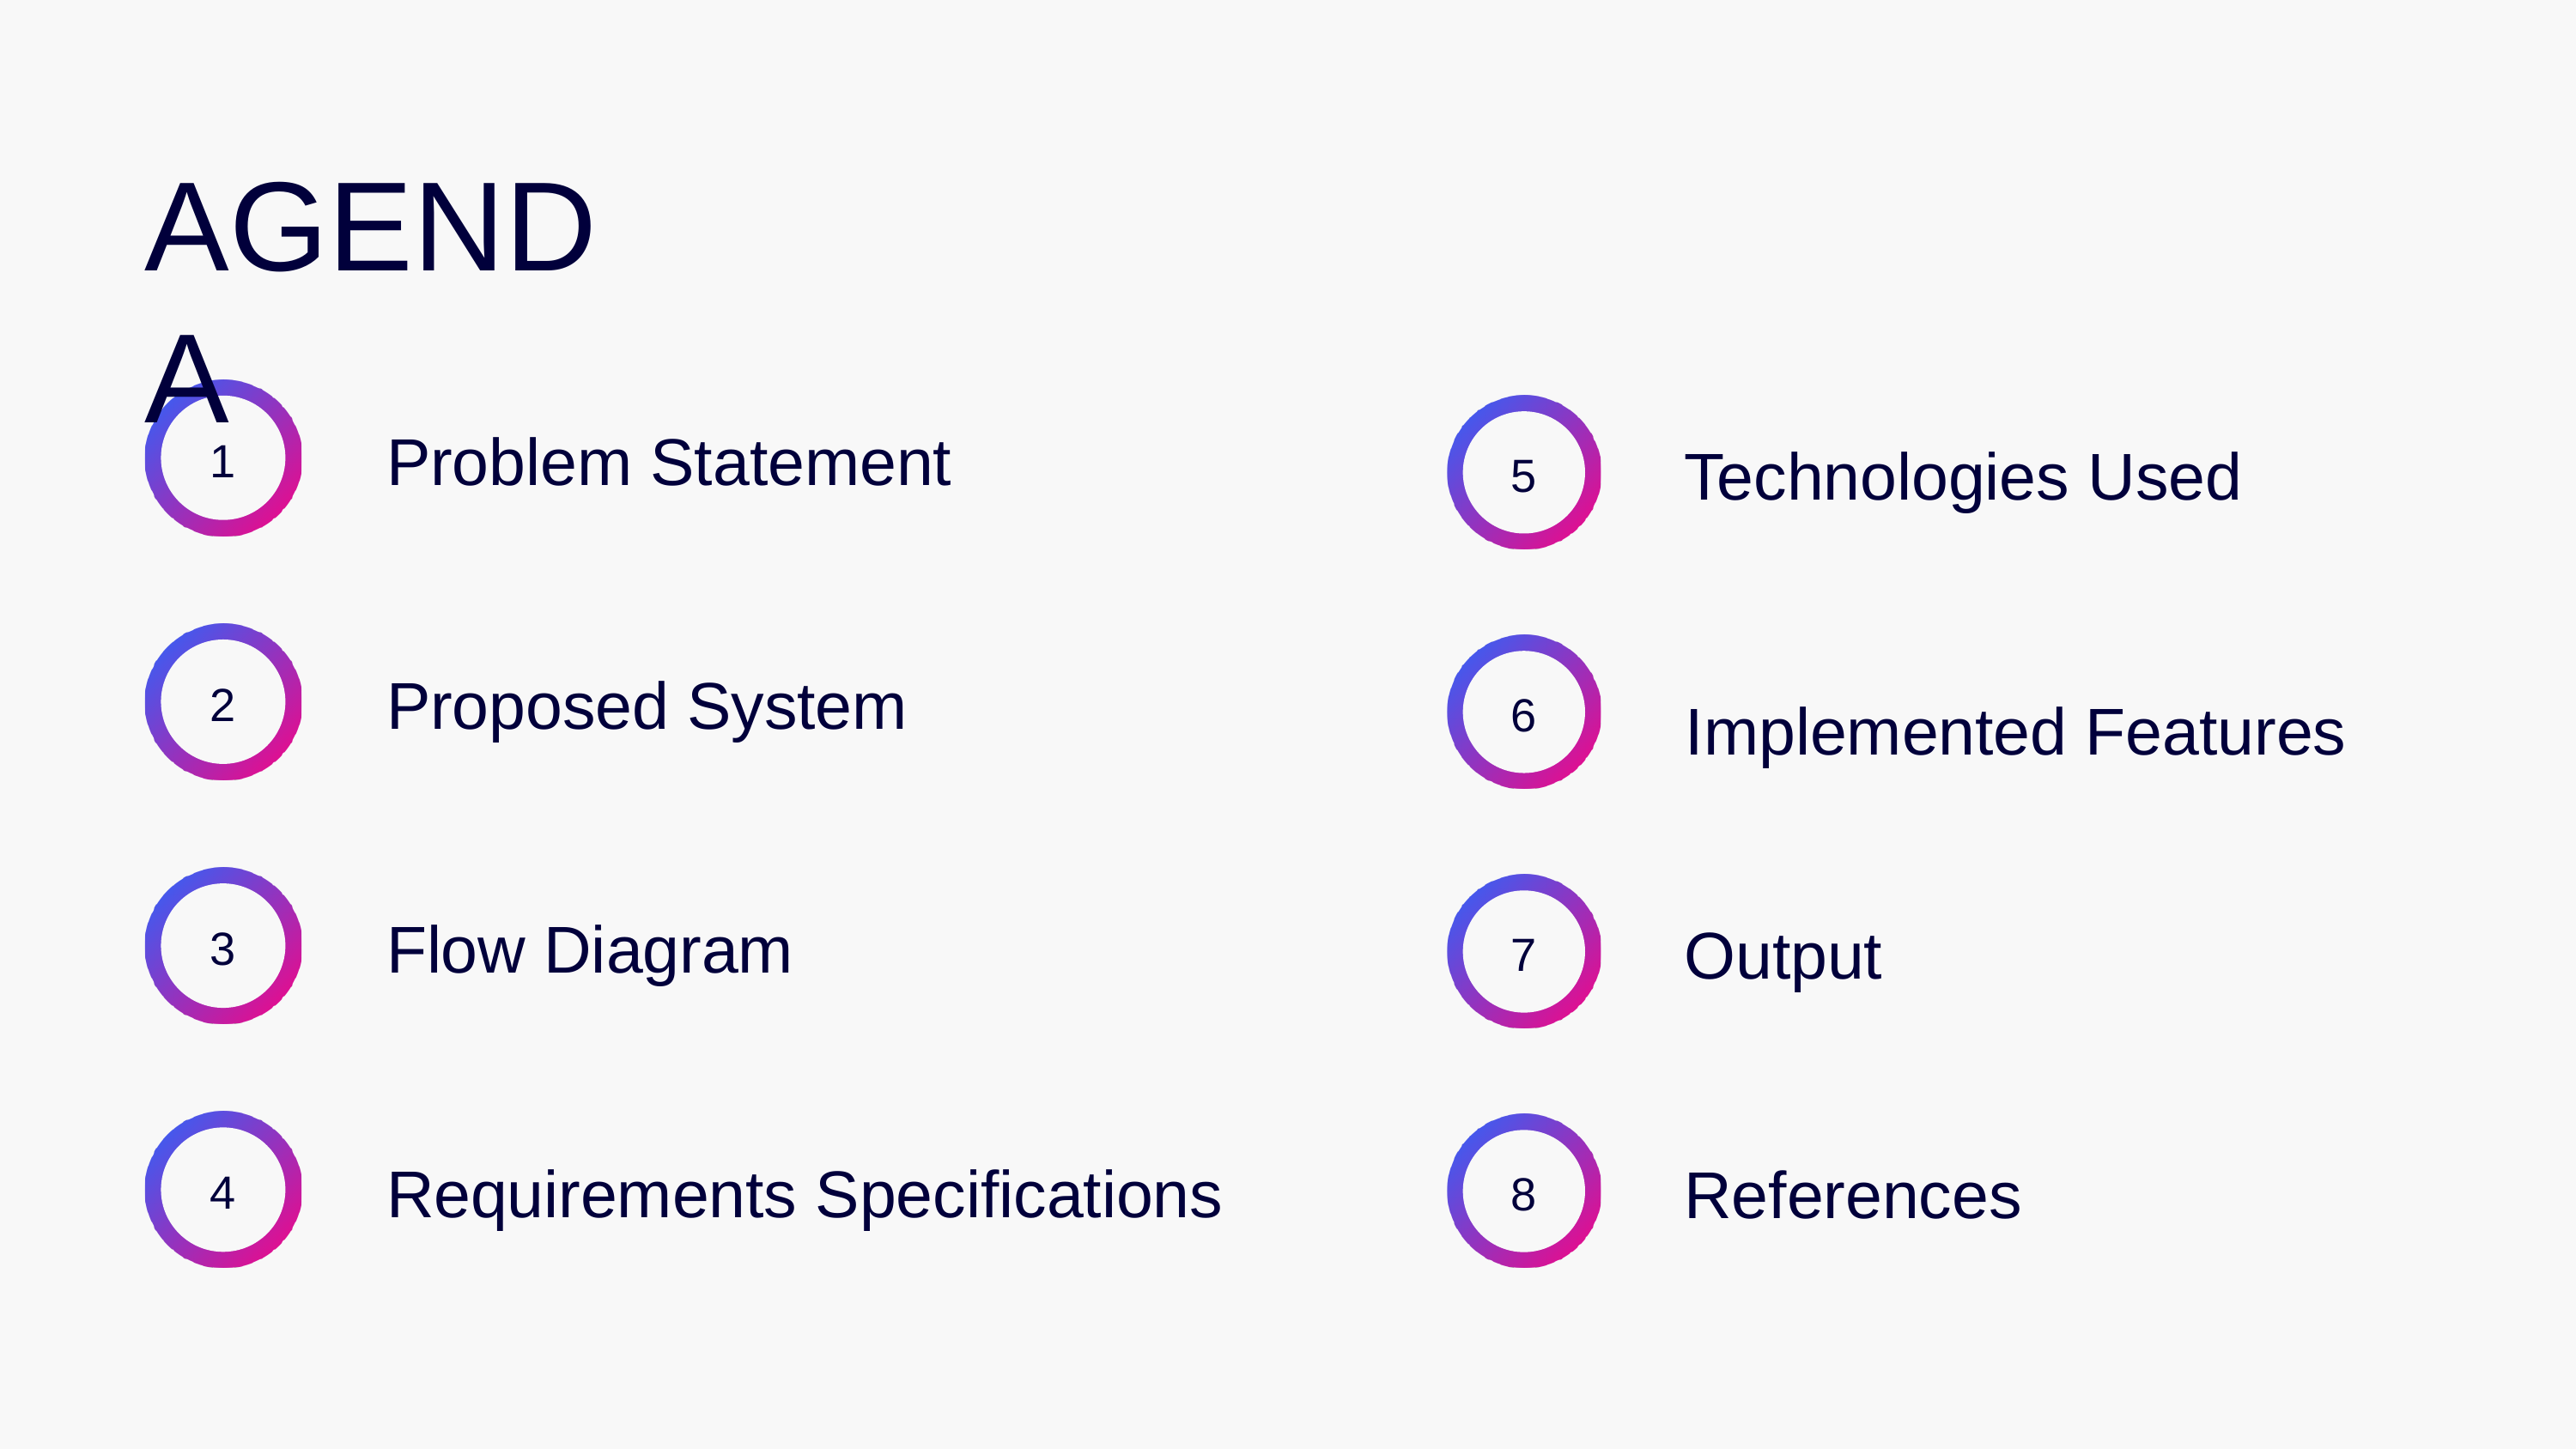

AGENDA

1

Problem Statement

5
Technologies Used

2
Proposed System

6

Implemented Features

3

7
Flow Diagram
Output

4

8
Requirements Specifications
References